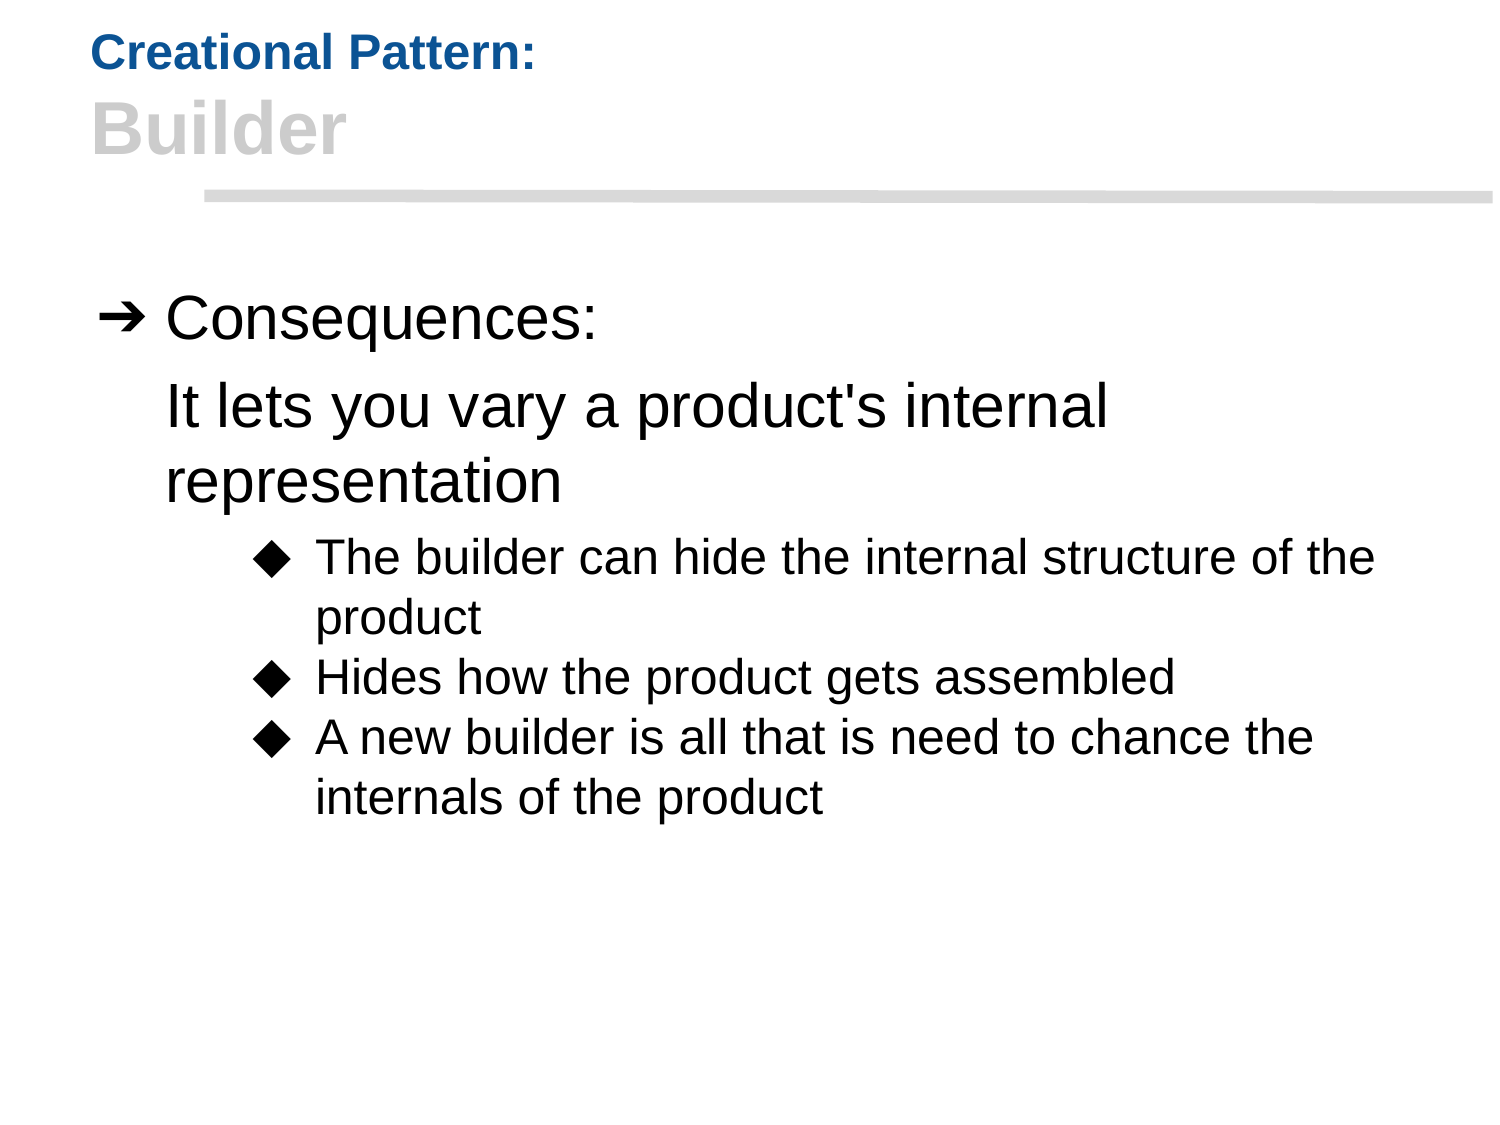

# Creational Pattern: Builder
Consequences:
It lets you vary a product's internal representation
The builder can hide the internal structure of the product
Hides how the product gets assembled
A new builder is all that is need to chance the internals of the product